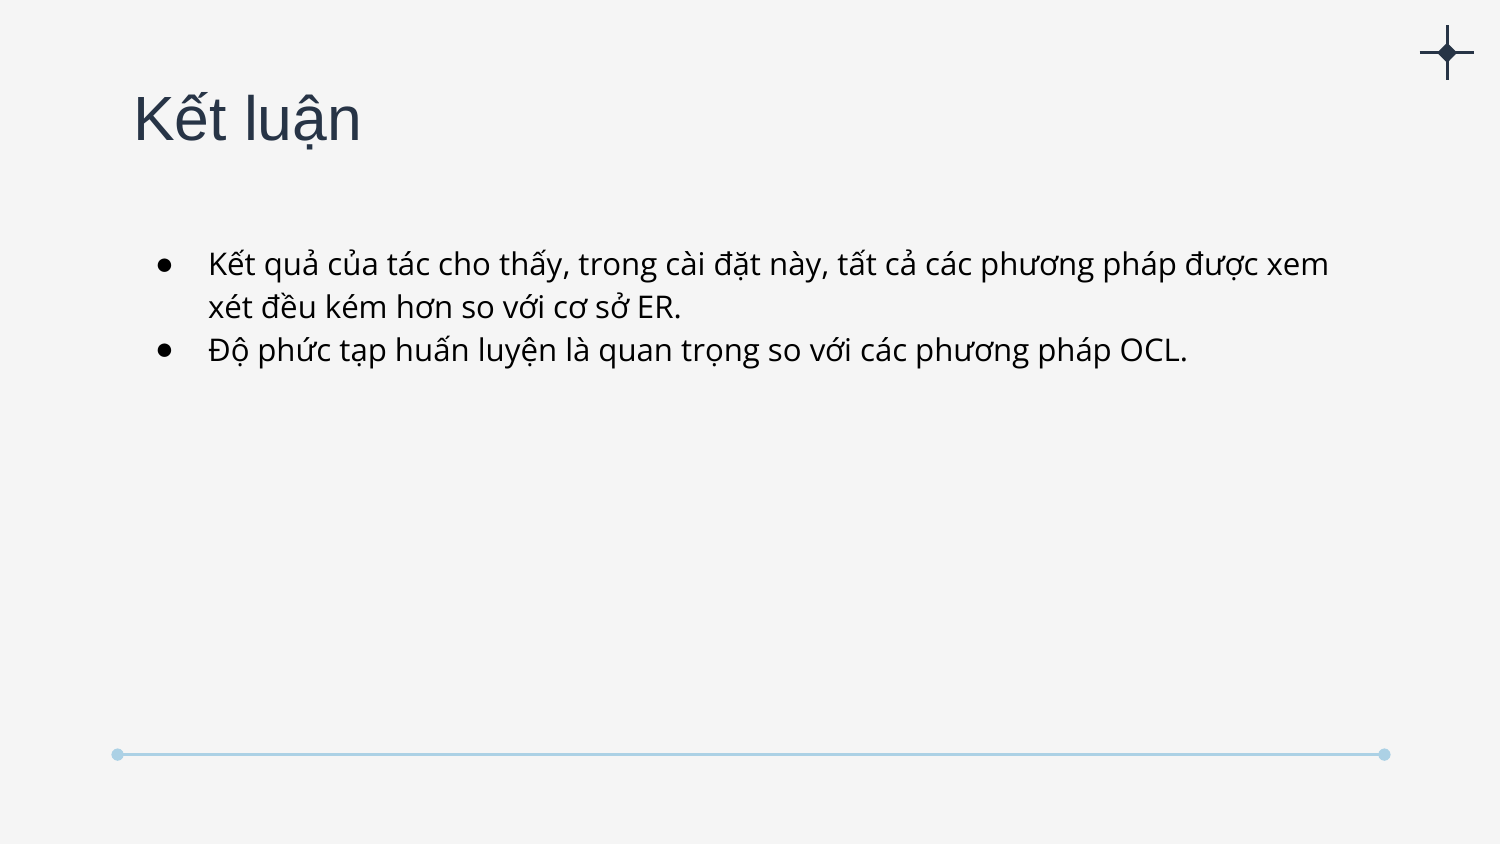

# Kết luận

Kết quả của tác cho thấy, trong cài đặt này, tất cả các phương pháp được xem xét đều kém hơn so với cơ sở ER.
Độ phức tạp huấn luyện là quan trọng so với các phương pháp OCL.